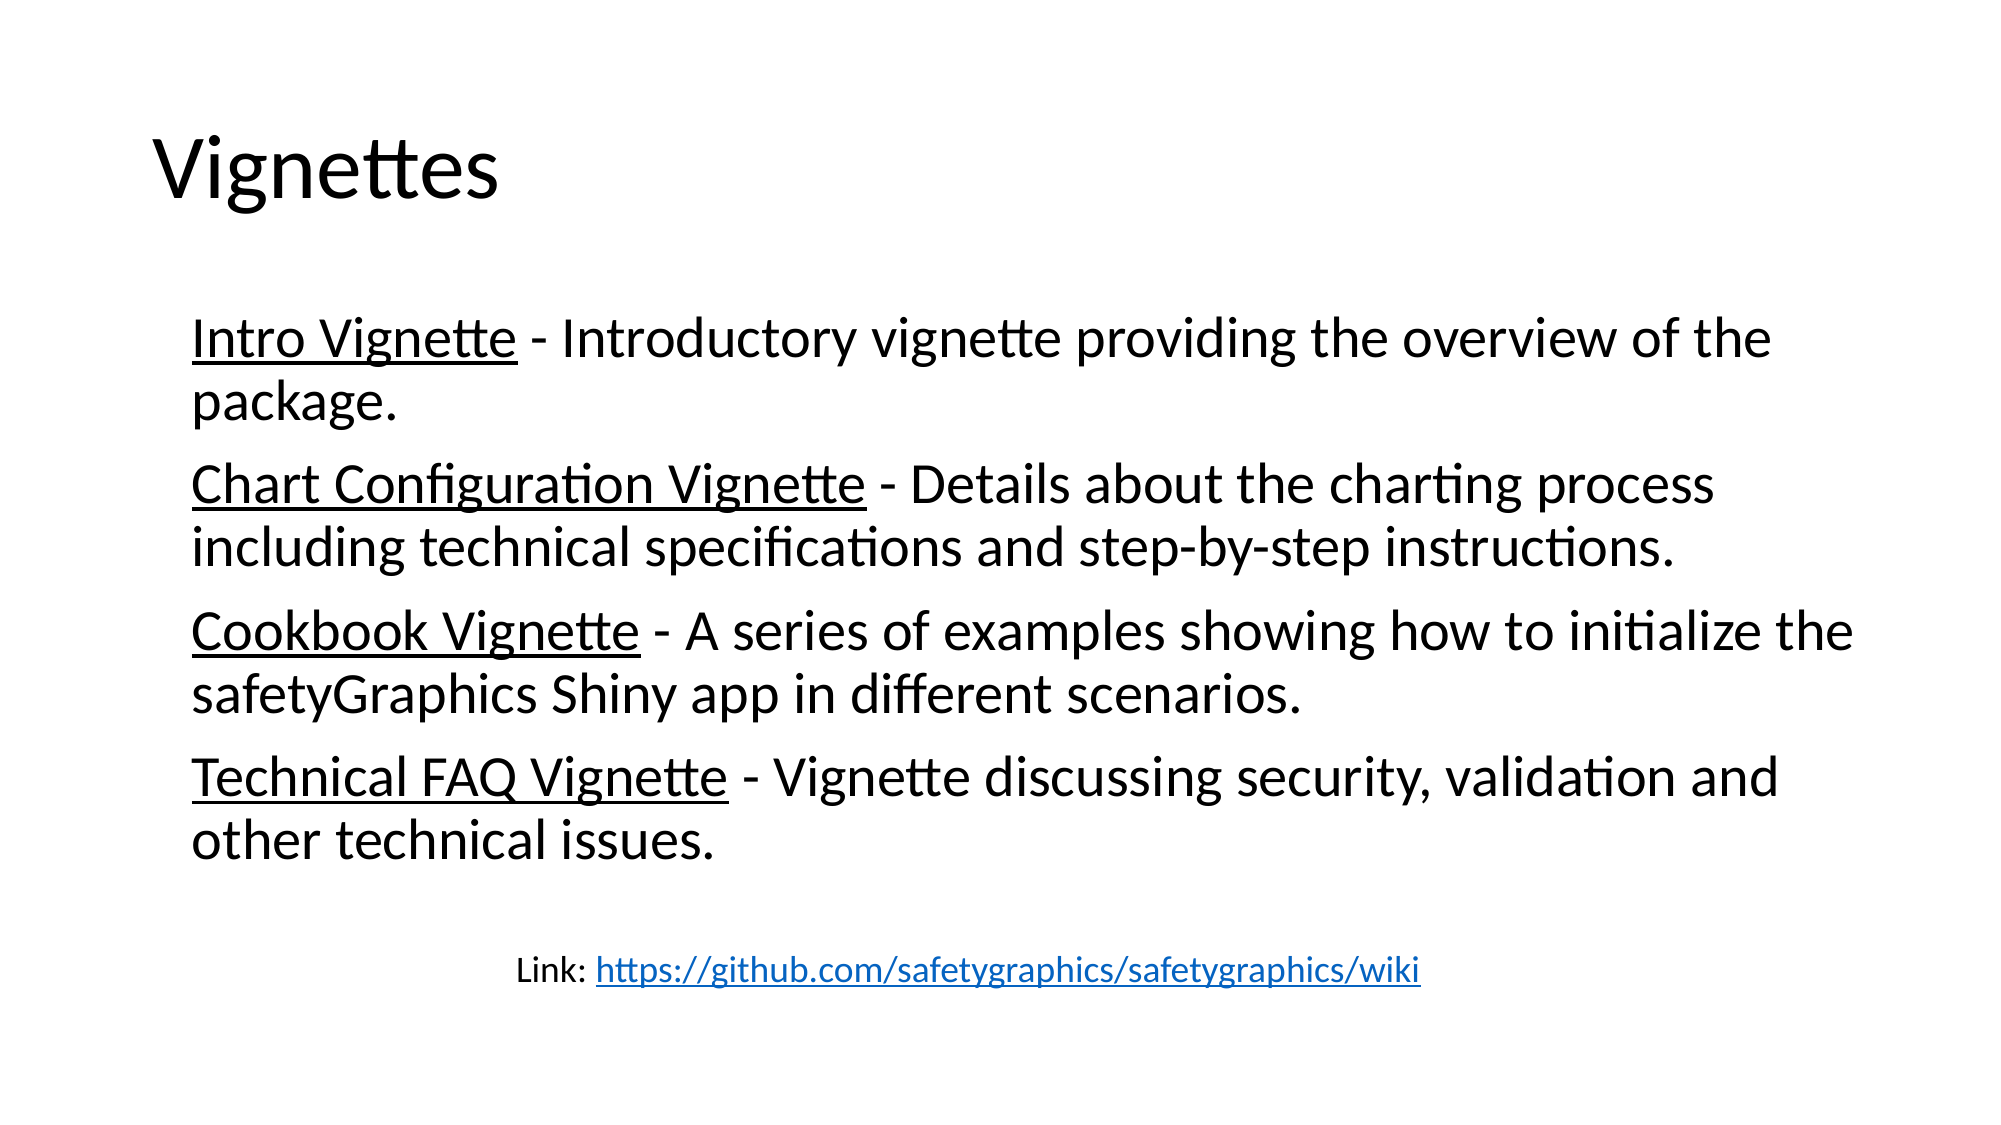

# Vignettes
Intro Vignette - Introductory vignette providing the overview of the package.
Chart Configuration Vignette - Details about the charting process including technical specifications and step-by-step instructions.
Cookbook Vignette - A series of examples showing how to initialize the safetyGraphics Shiny app in different scenarios.
Technical FAQ Vignette - Vignette discussing security, validation and other technical issues.

Link: https://github.com/safetygraphics/safetygraphics/wiki